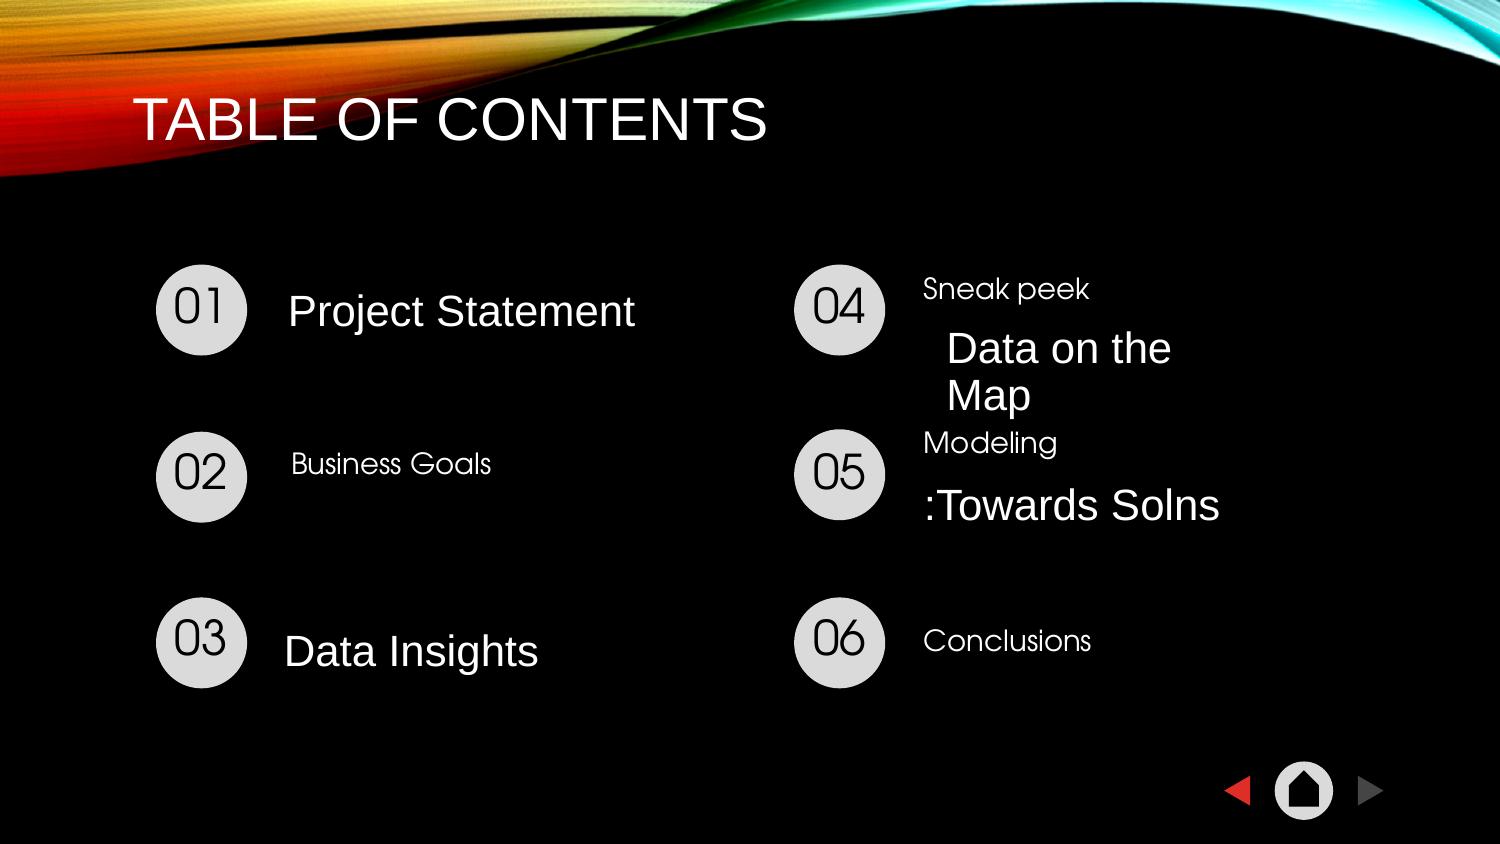

TABLE OF CONTENTS
# 01
04

Sneak peek
Project Statement
Data on the Map
02
05
Modeling

Business Goals
:Towards Solns
03
06

Conclusions
Data Insights